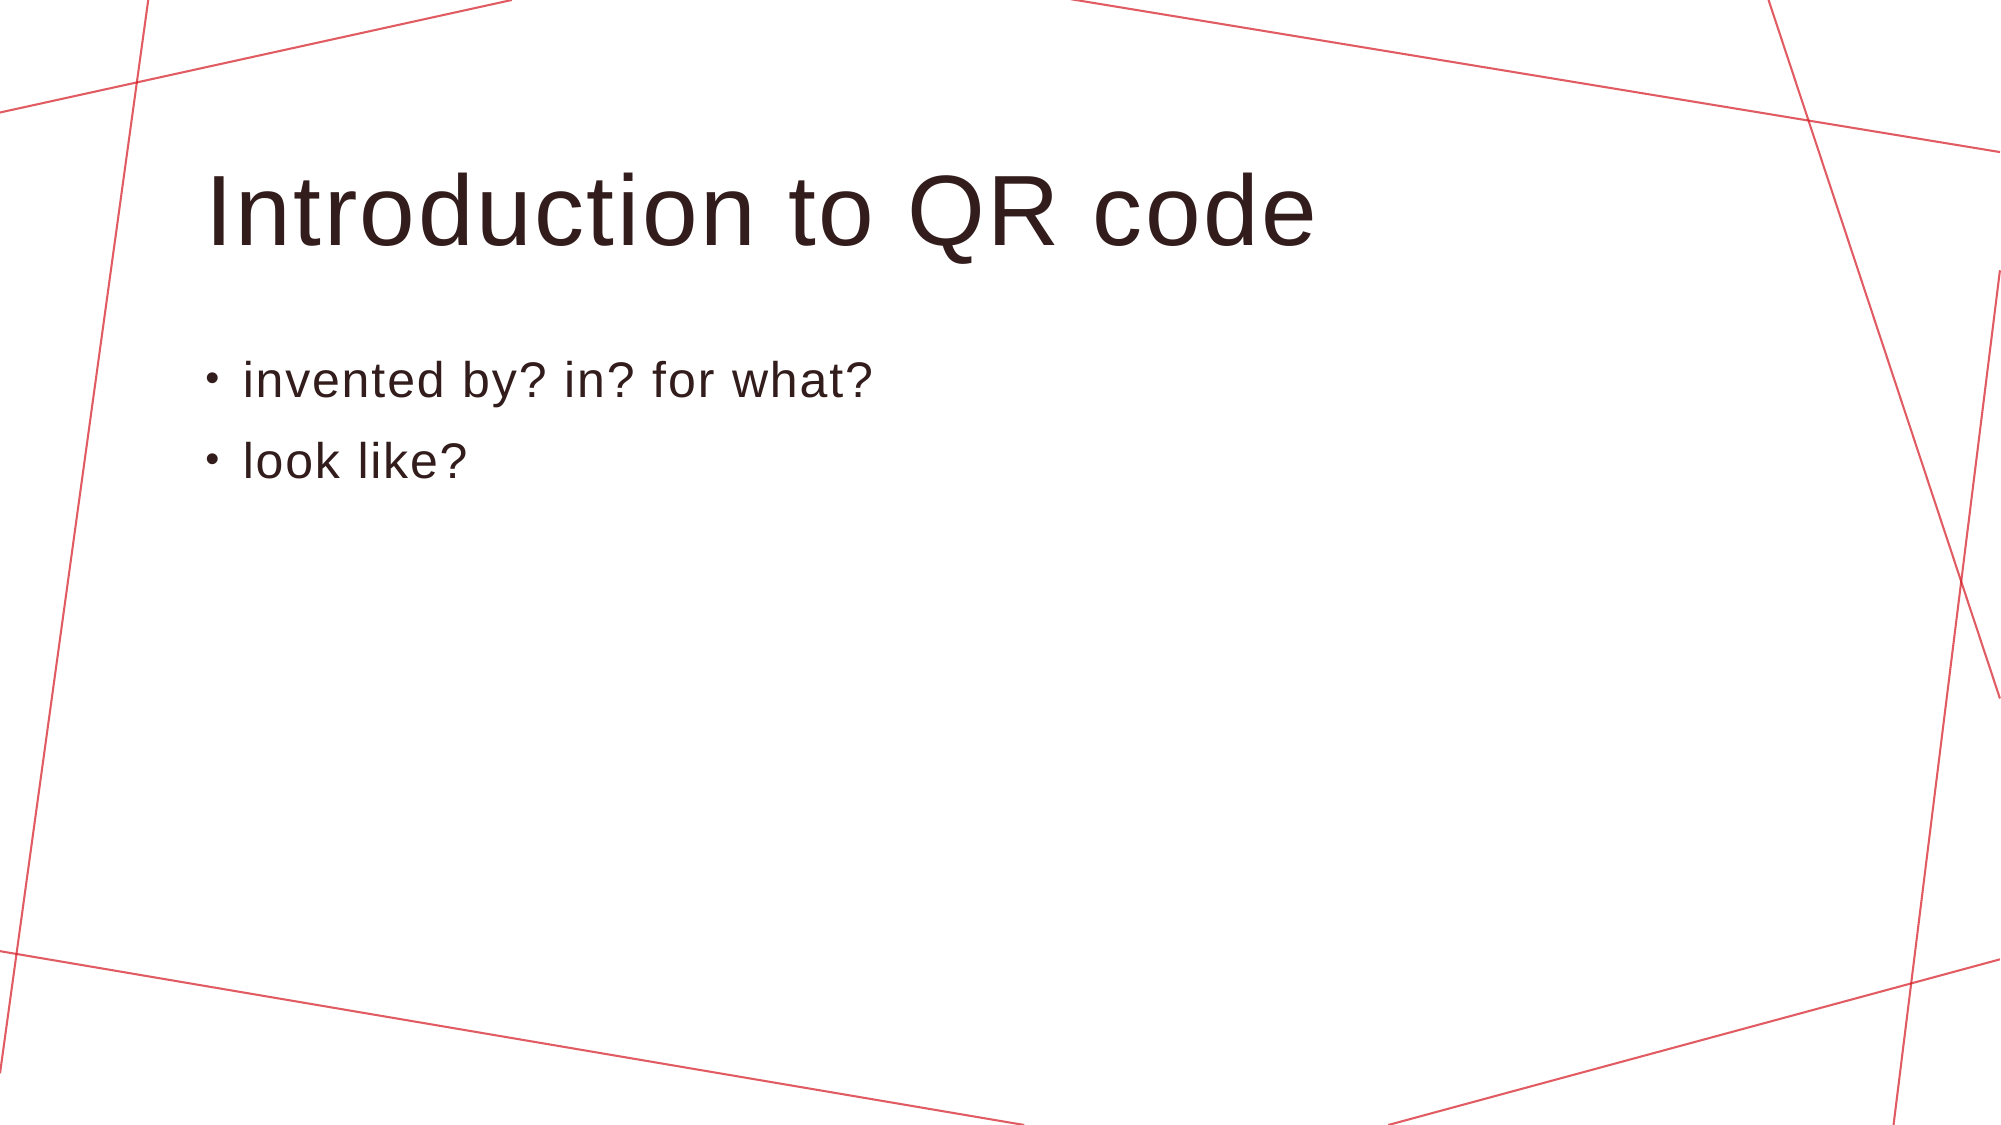

# Introduction to QR code
invented by? in? for what?
look like?